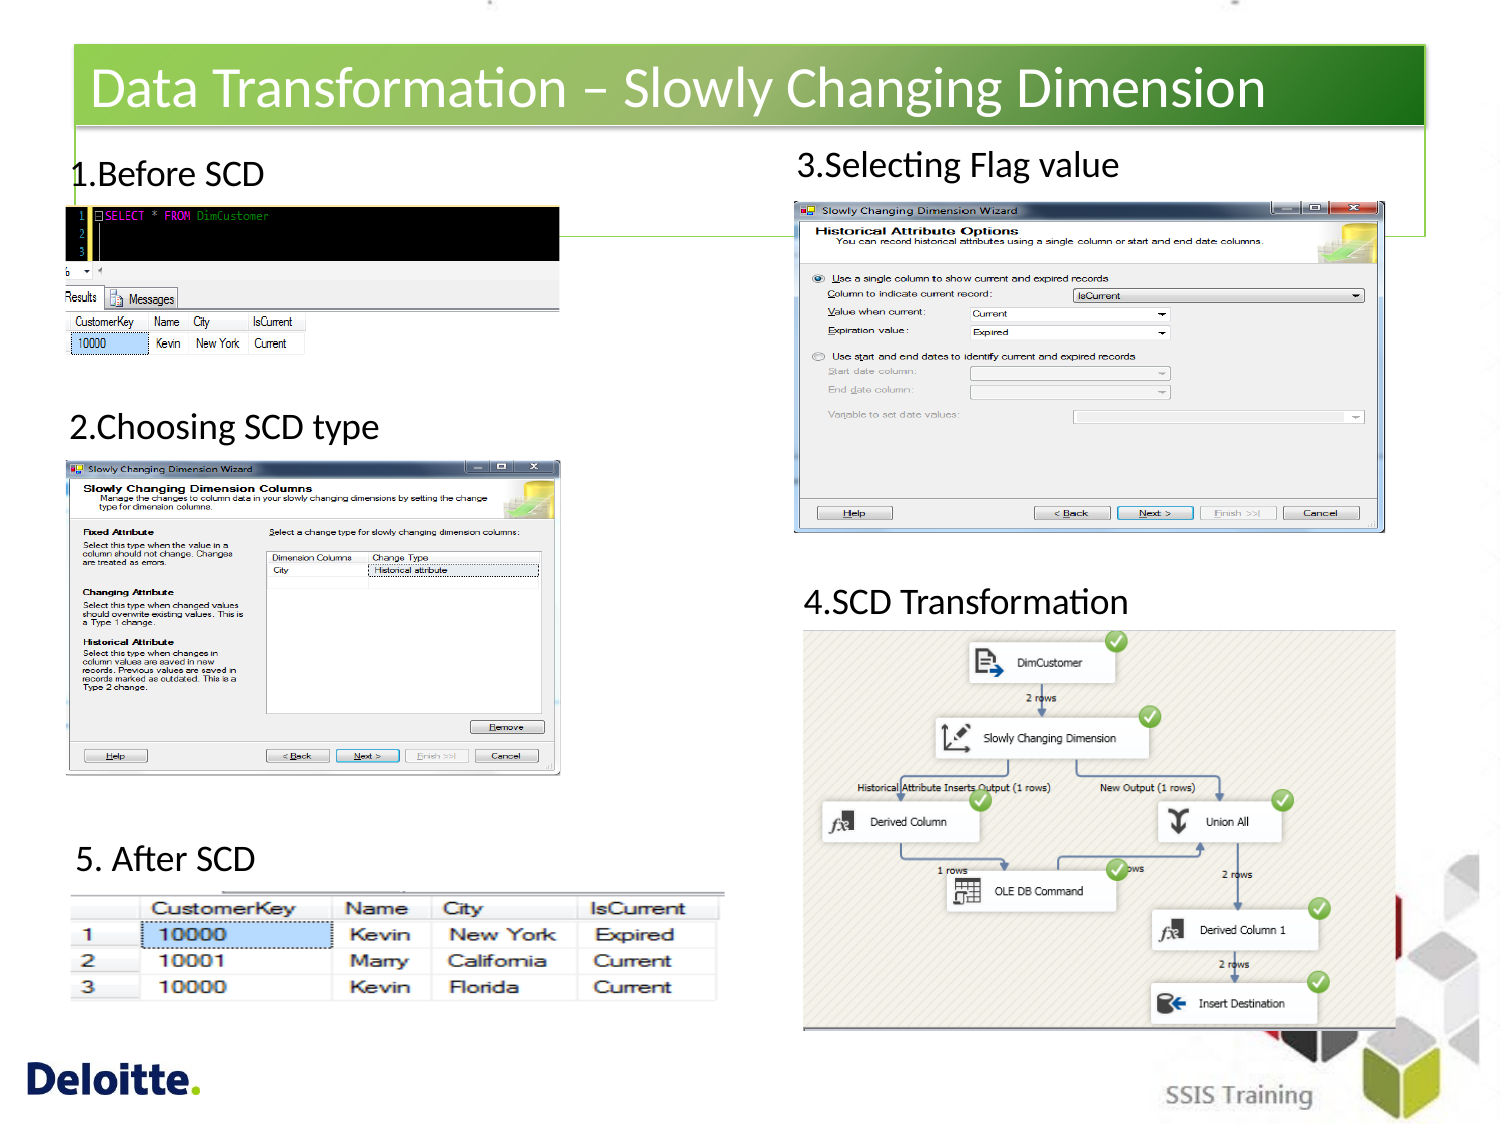

# Data Transformation – Slowly Changing Dimension
3.Selecting Flag value
1.Before SCD

2.Choosing SCD type

4.SCD Transformation

5. After SCD